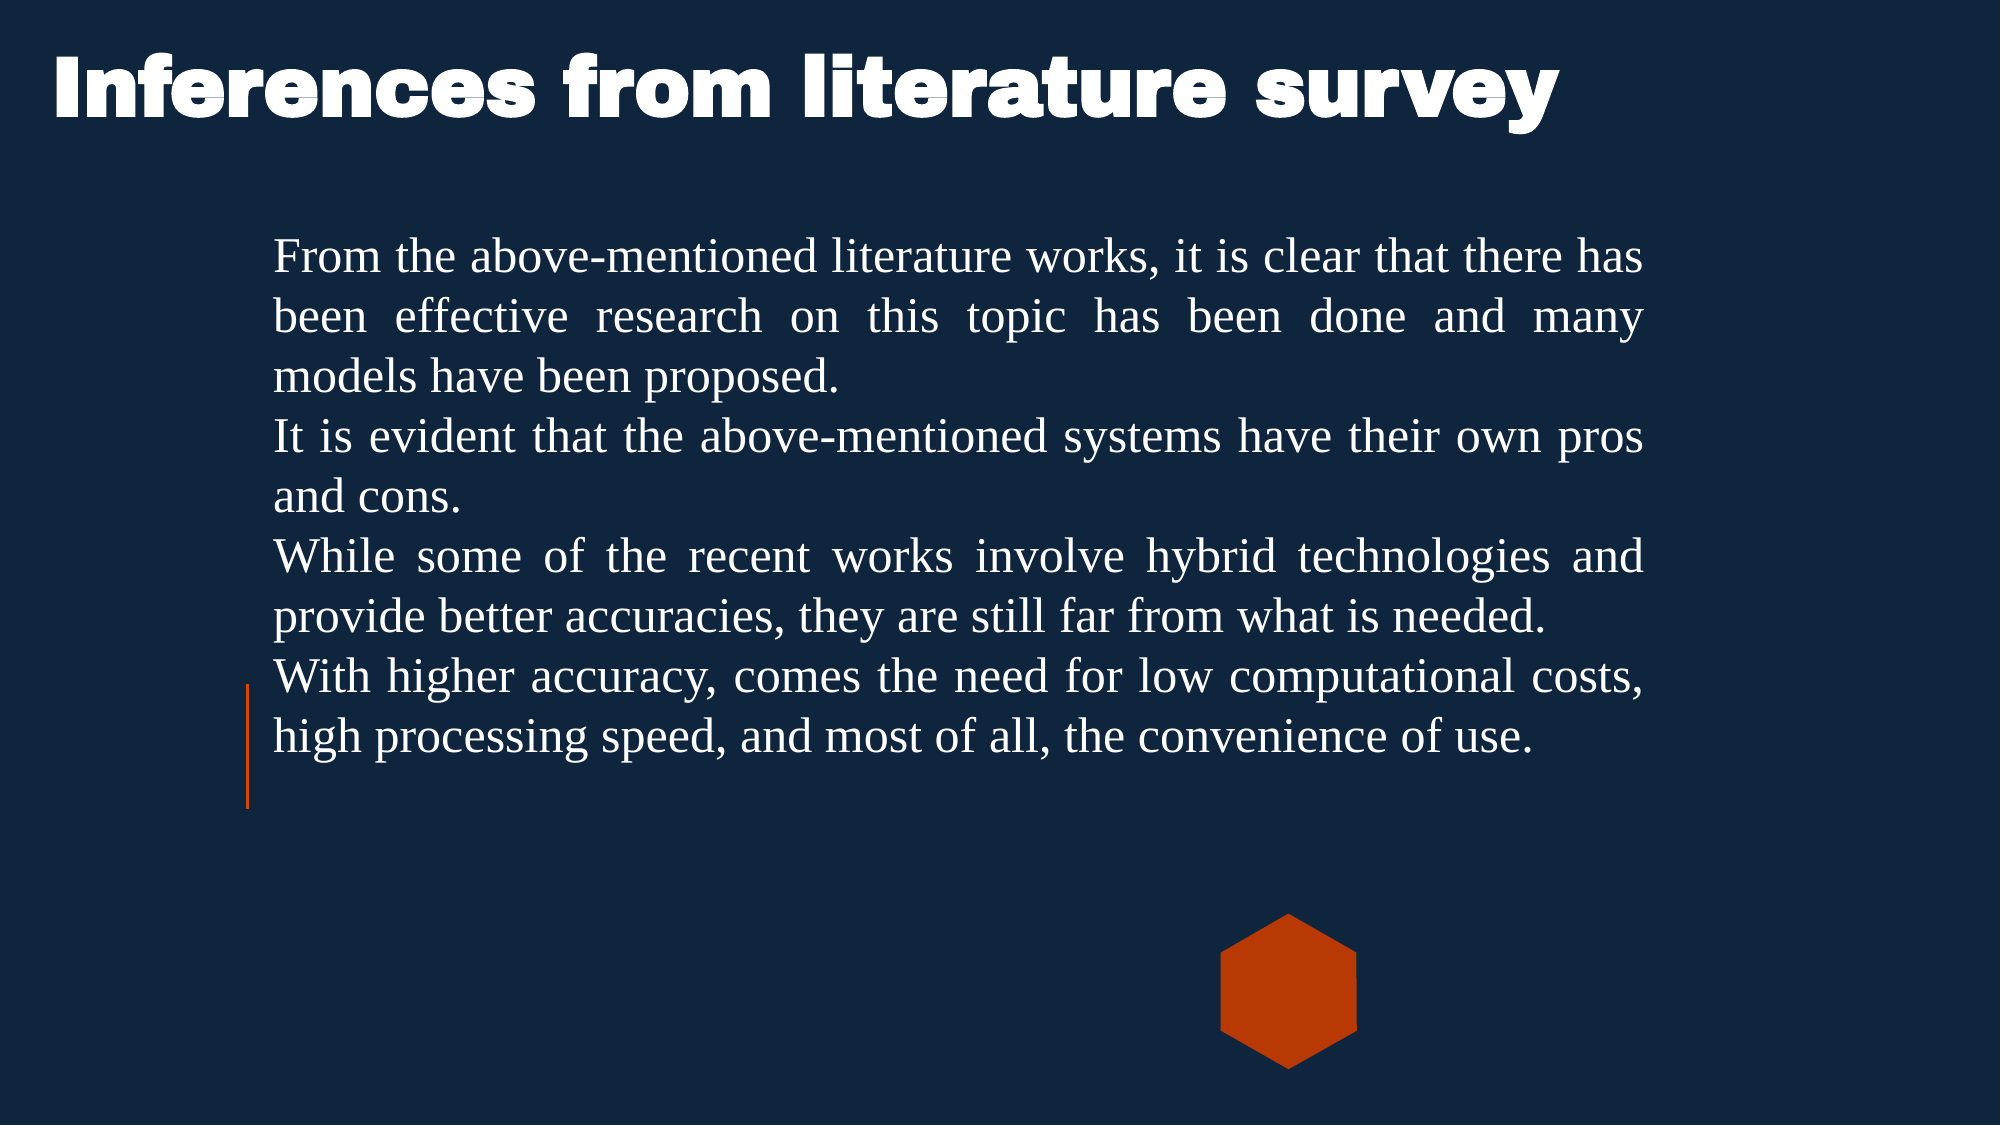

# Inferences from literature survey
From the above-mentioned literature works, it is clear that there has been effective research on this topic has been done and many models have been proposed.
It is evident that the above-mentioned systems have their own pros and cons.
While some of the recent works involve hybrid technologies and provide better accuracies, they are still far from what is needed.
With higher accuracy, comes the need for low computational costs, high processing speed, and most of all, the convenience of use.